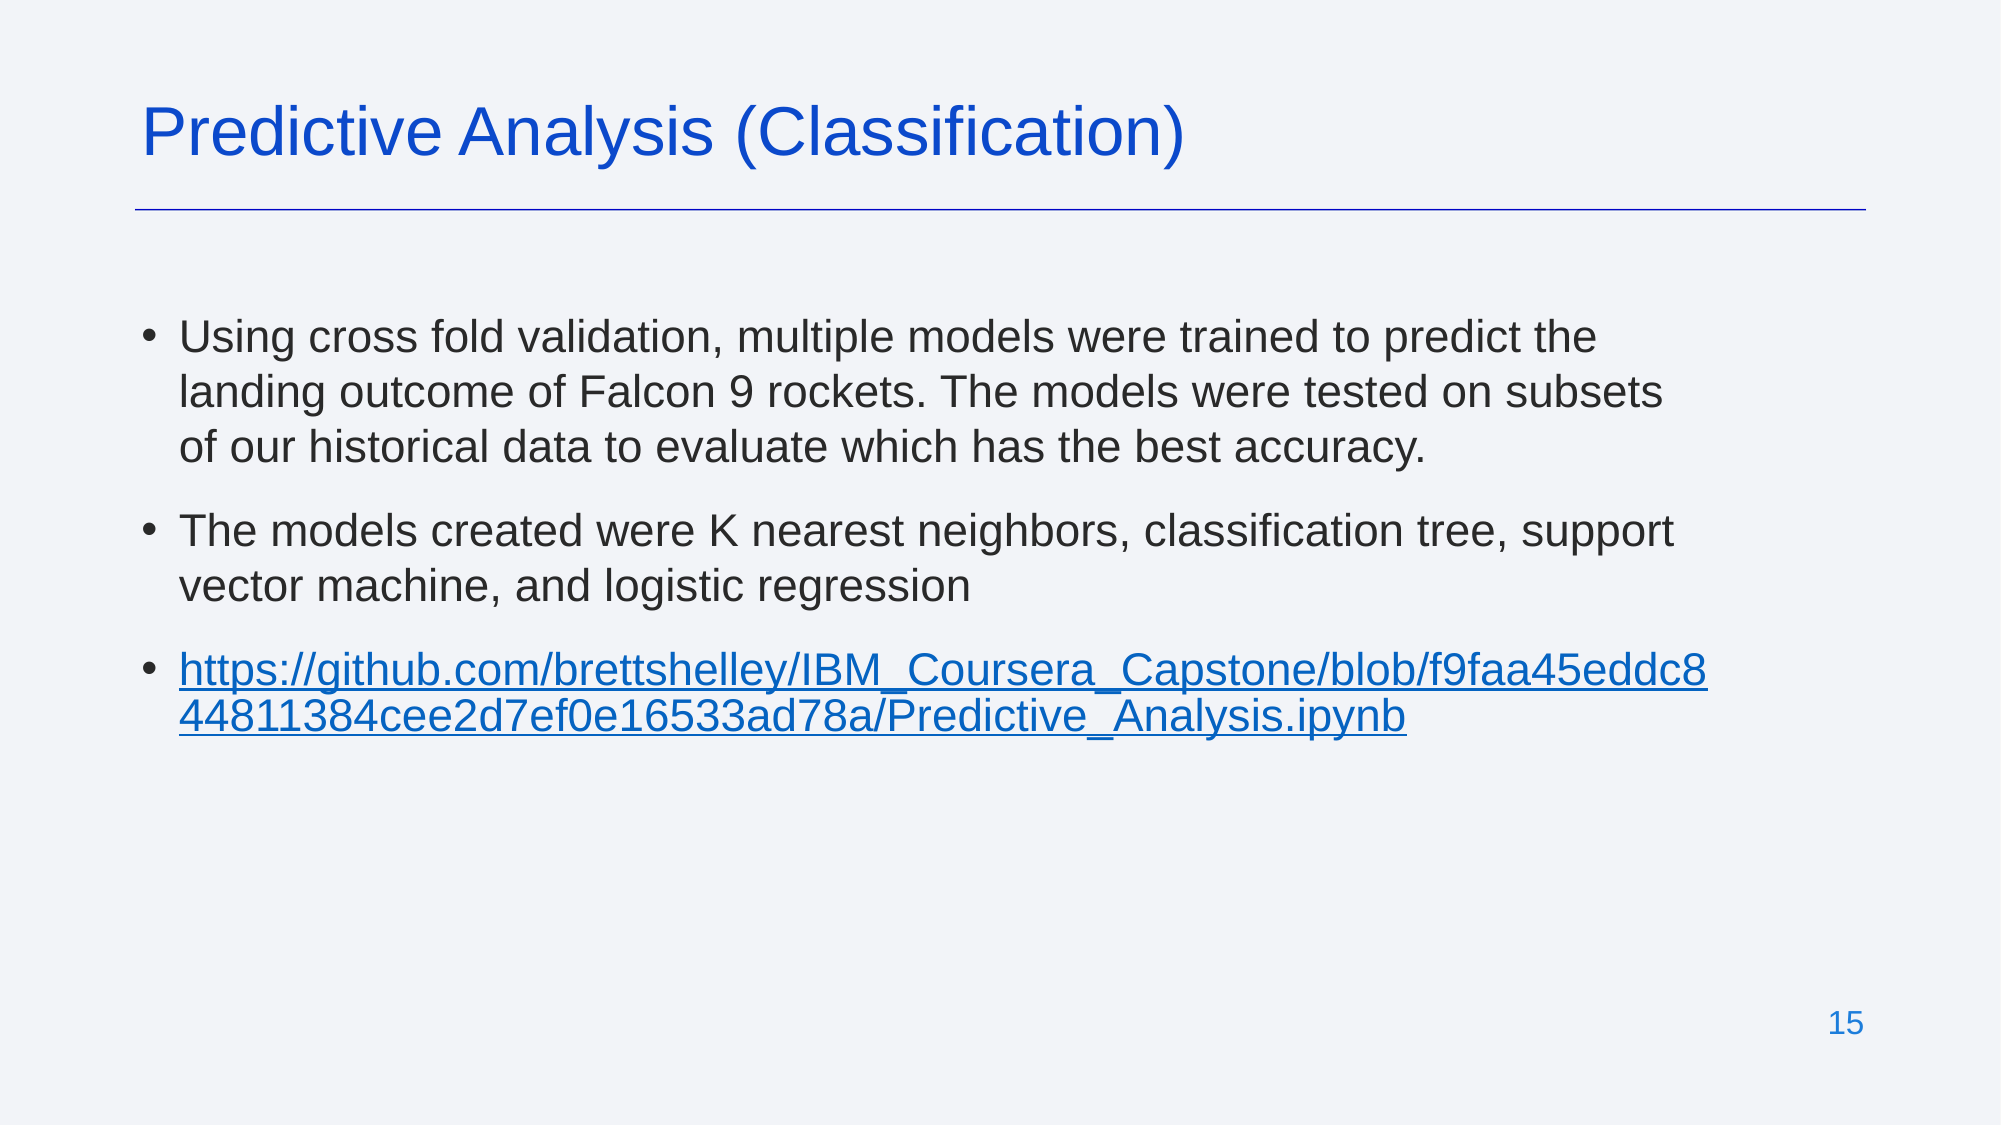

Predictive Analysis (Classification)
Using cross fold validation, multiple models were trained to predict the landing outcome of Falcon 9 rockets. The models were tested on subsets of our historical data to evaluate which has the best accuracy.
The models created were K nearest neighbors, classification tree, support vector machine, and logistic regression
https://github.com/brettshelley/IBM_Coursera_Capstone/blob/f9faa45eddc844811384cee2d7ef0e16533ad78a/Predictive_Analysis.ipynb

15